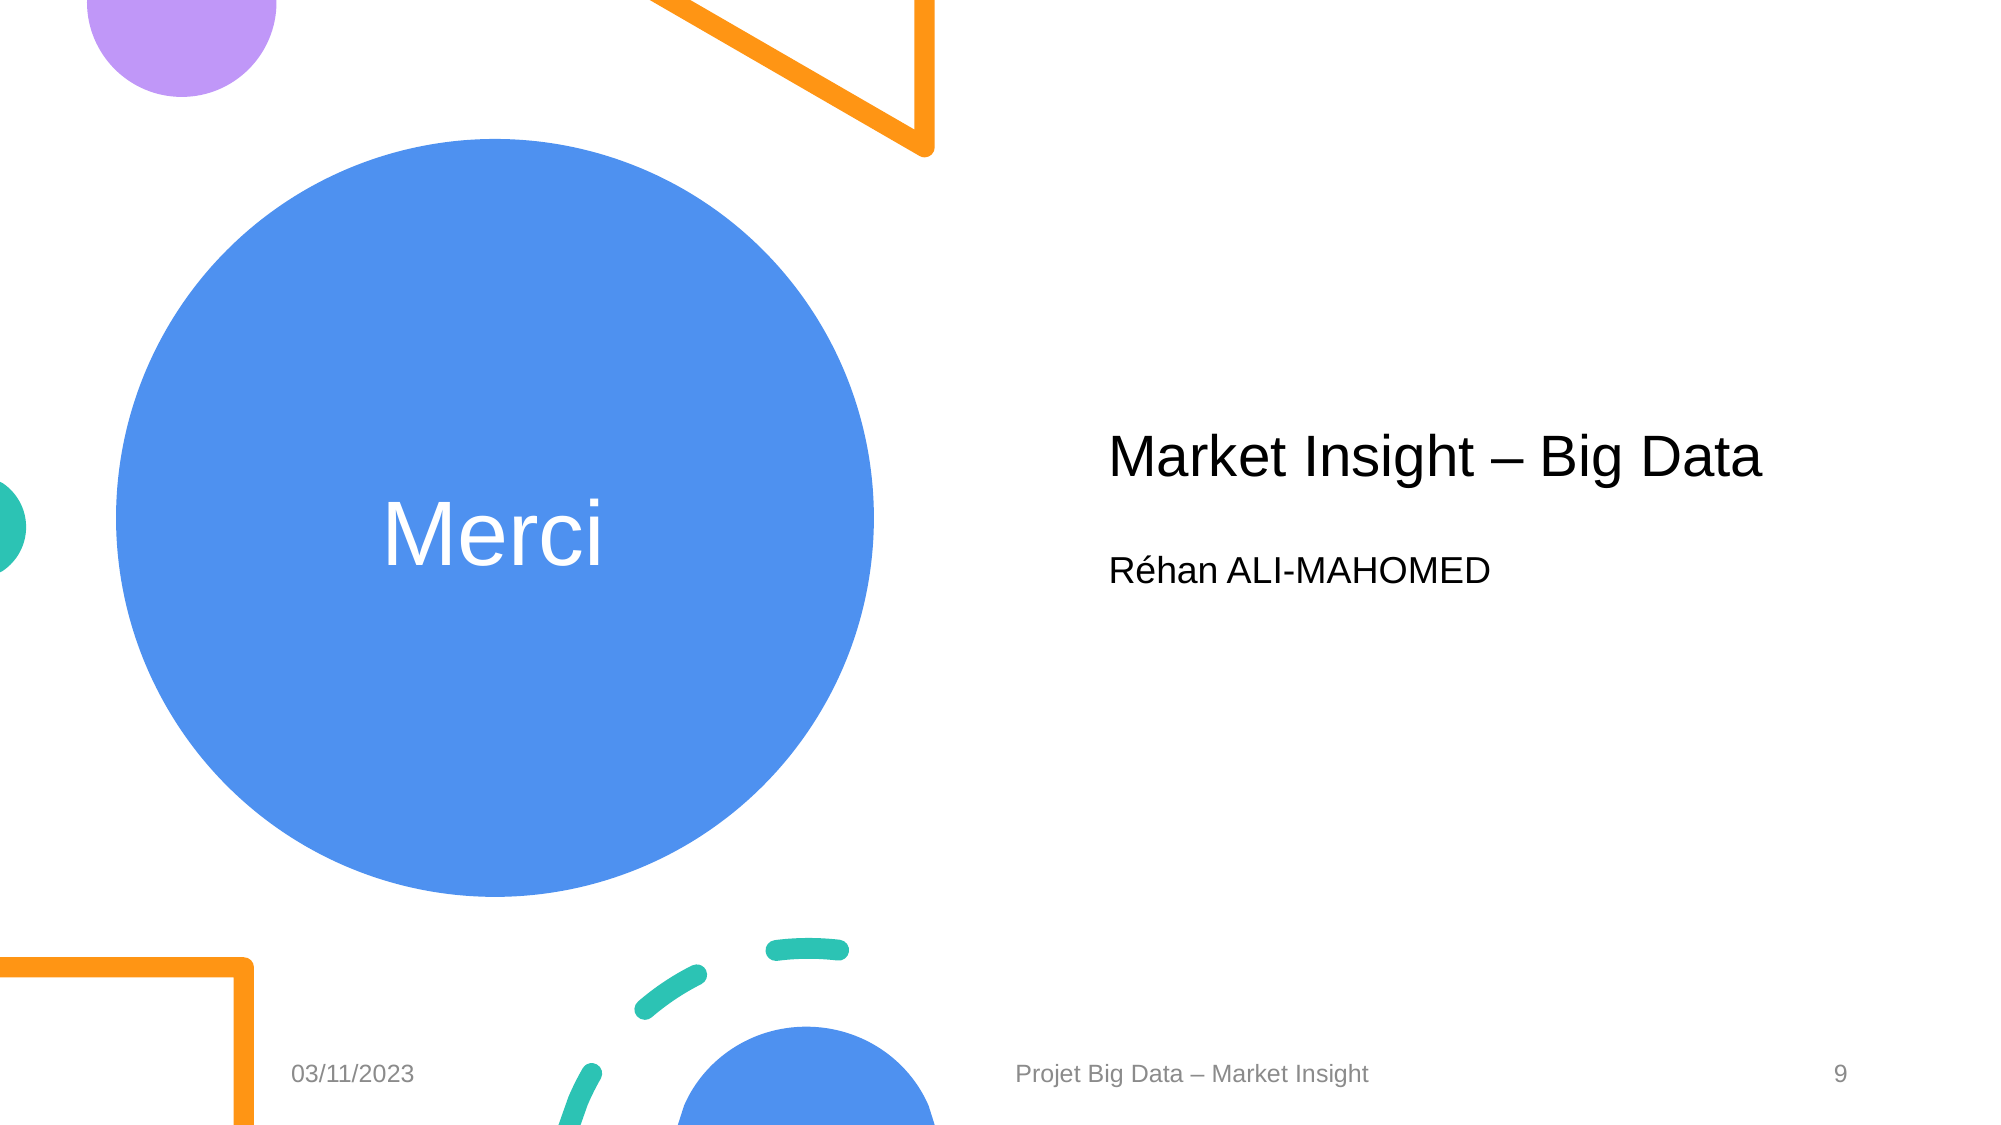

# Merci
Market Insight – Big Data
Réhan ALI-MAHOMED

03/11/2023
Projet Big Data – Market Insight
9